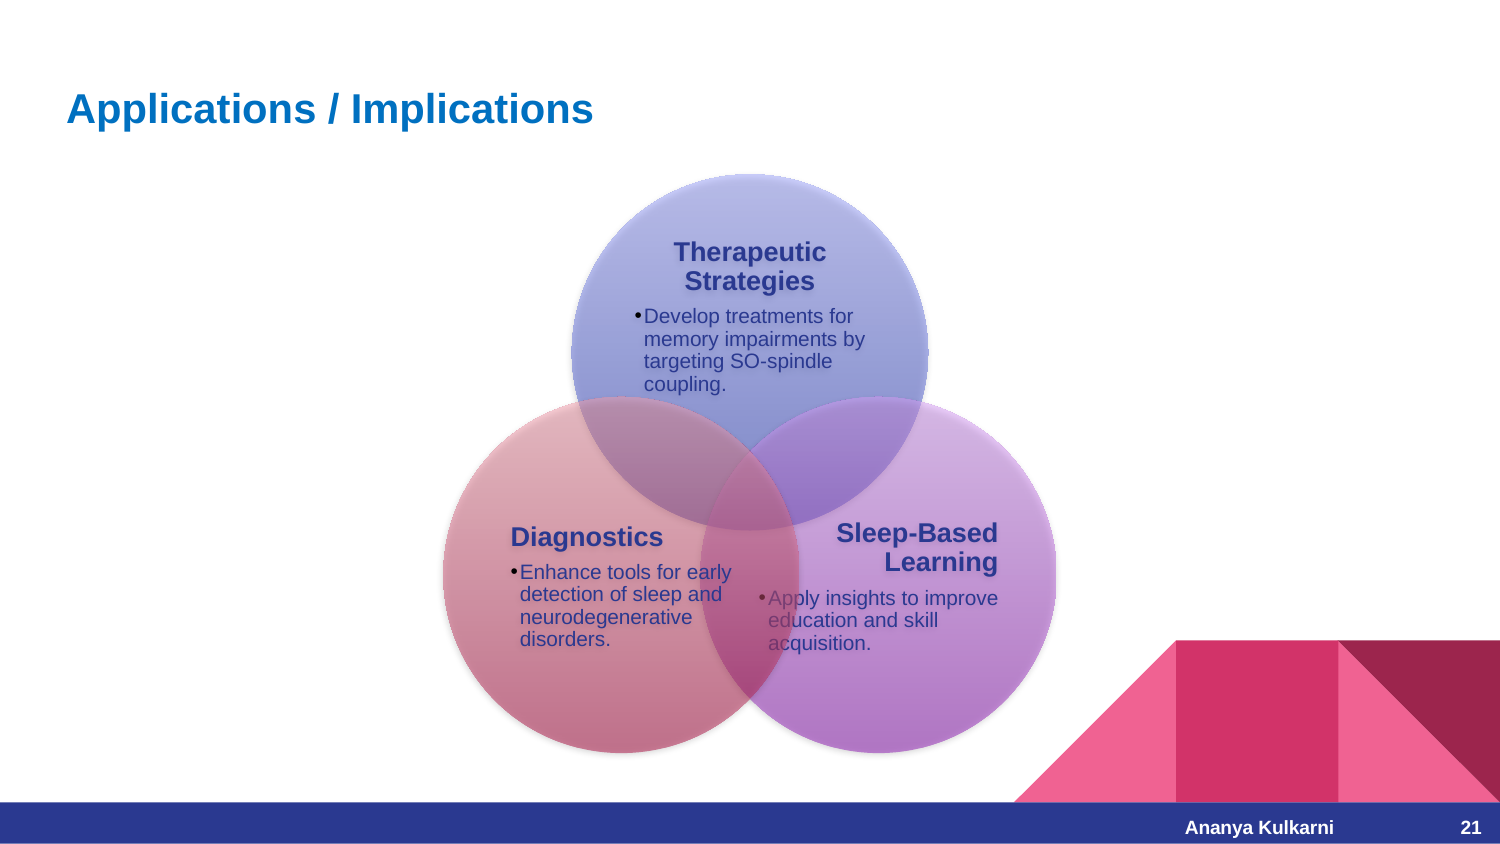

# Applications / Implications
Therapeutic Strategies
Develop treatments for memory impairments by targeting SO-spindle coupling.
Sleep-Based Learning
Apply insights to improve education and skill acquisition.
Diagnostics
Enhance tools for early detection of sleep and neurodegenerative disorders.
Ananya Kulkarni									21